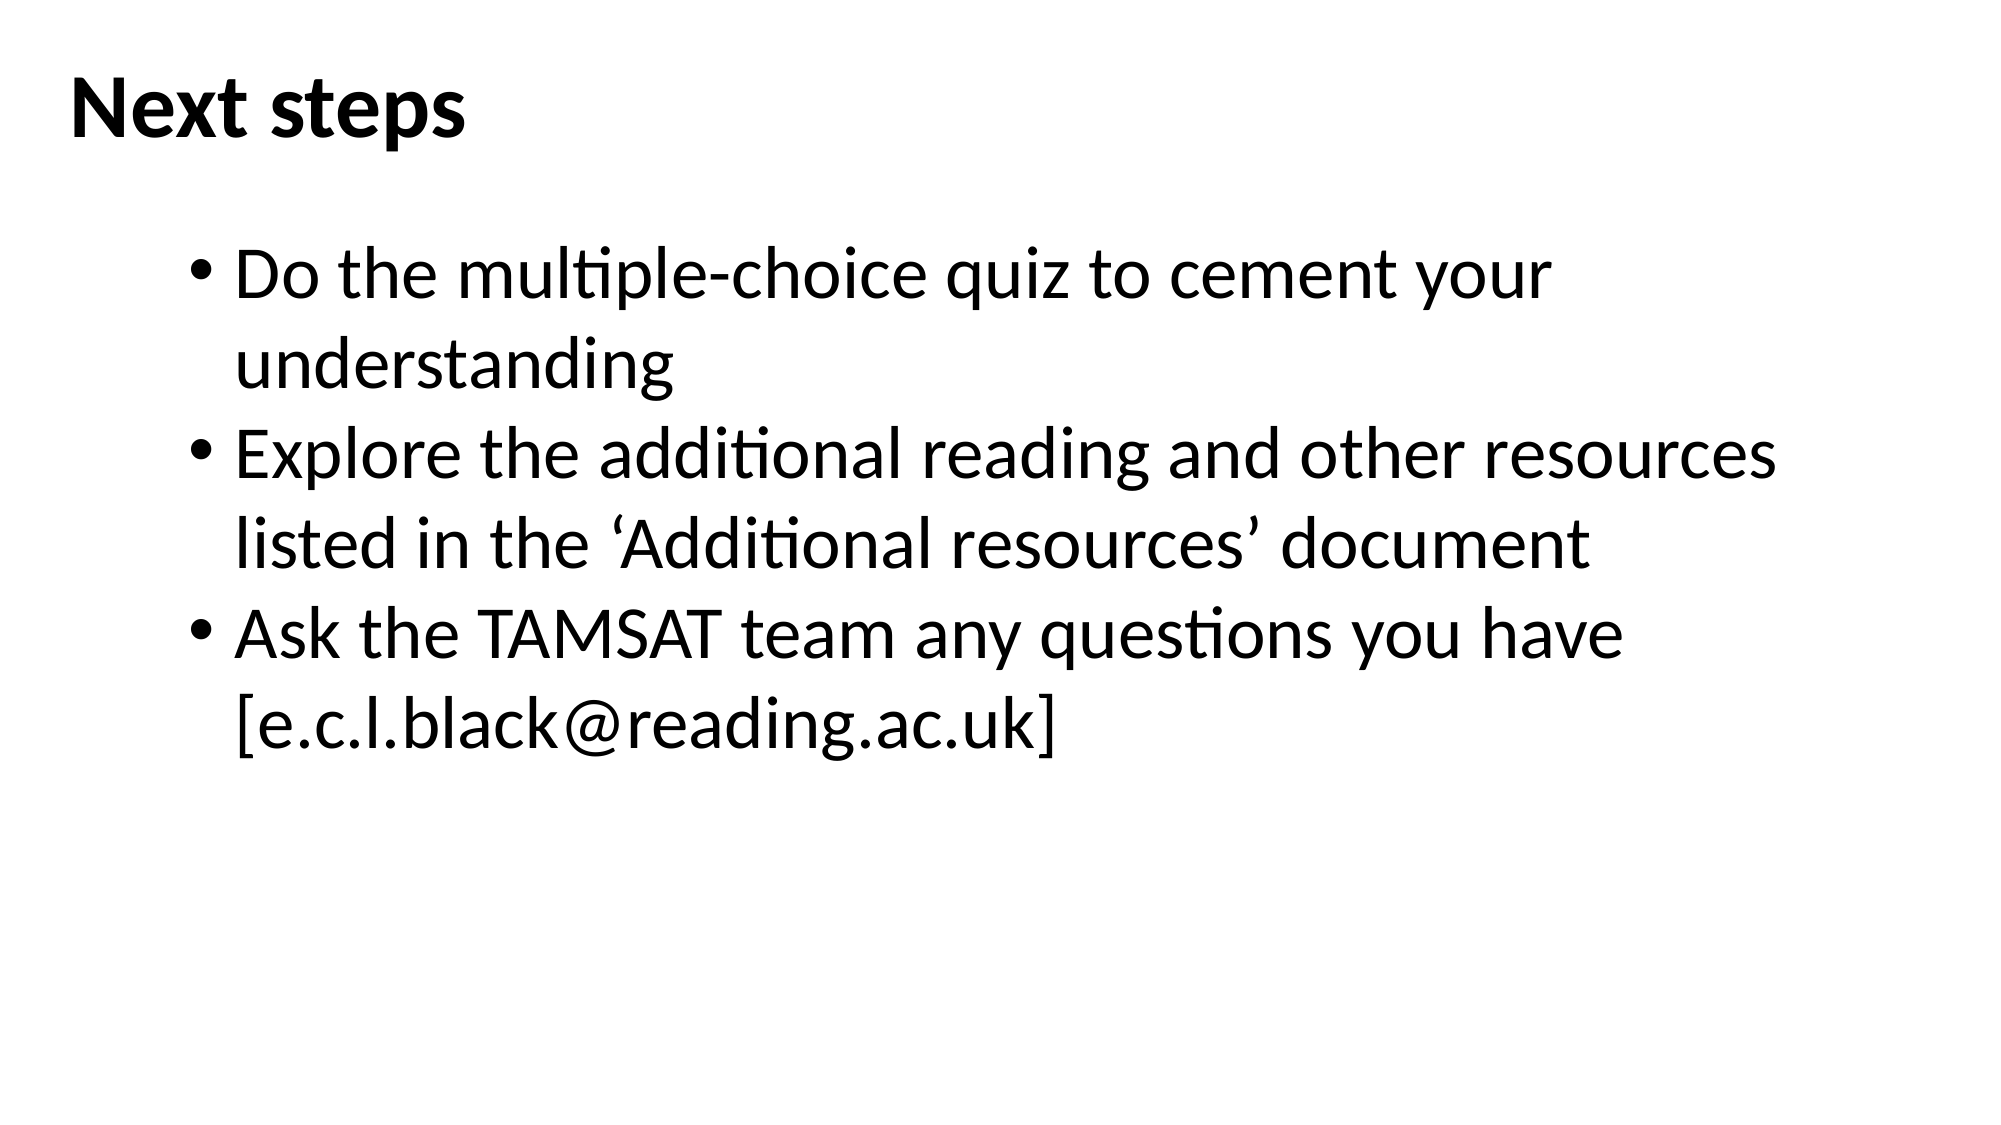

# Next steps
Do the multiple-choice quiz to cement your understanding
Explore the additional reading and other resources listed in the ‘Additional resources’ document
Ask the TAMSAT team any questions you have [e.c.l.black@reading.ac.uk]